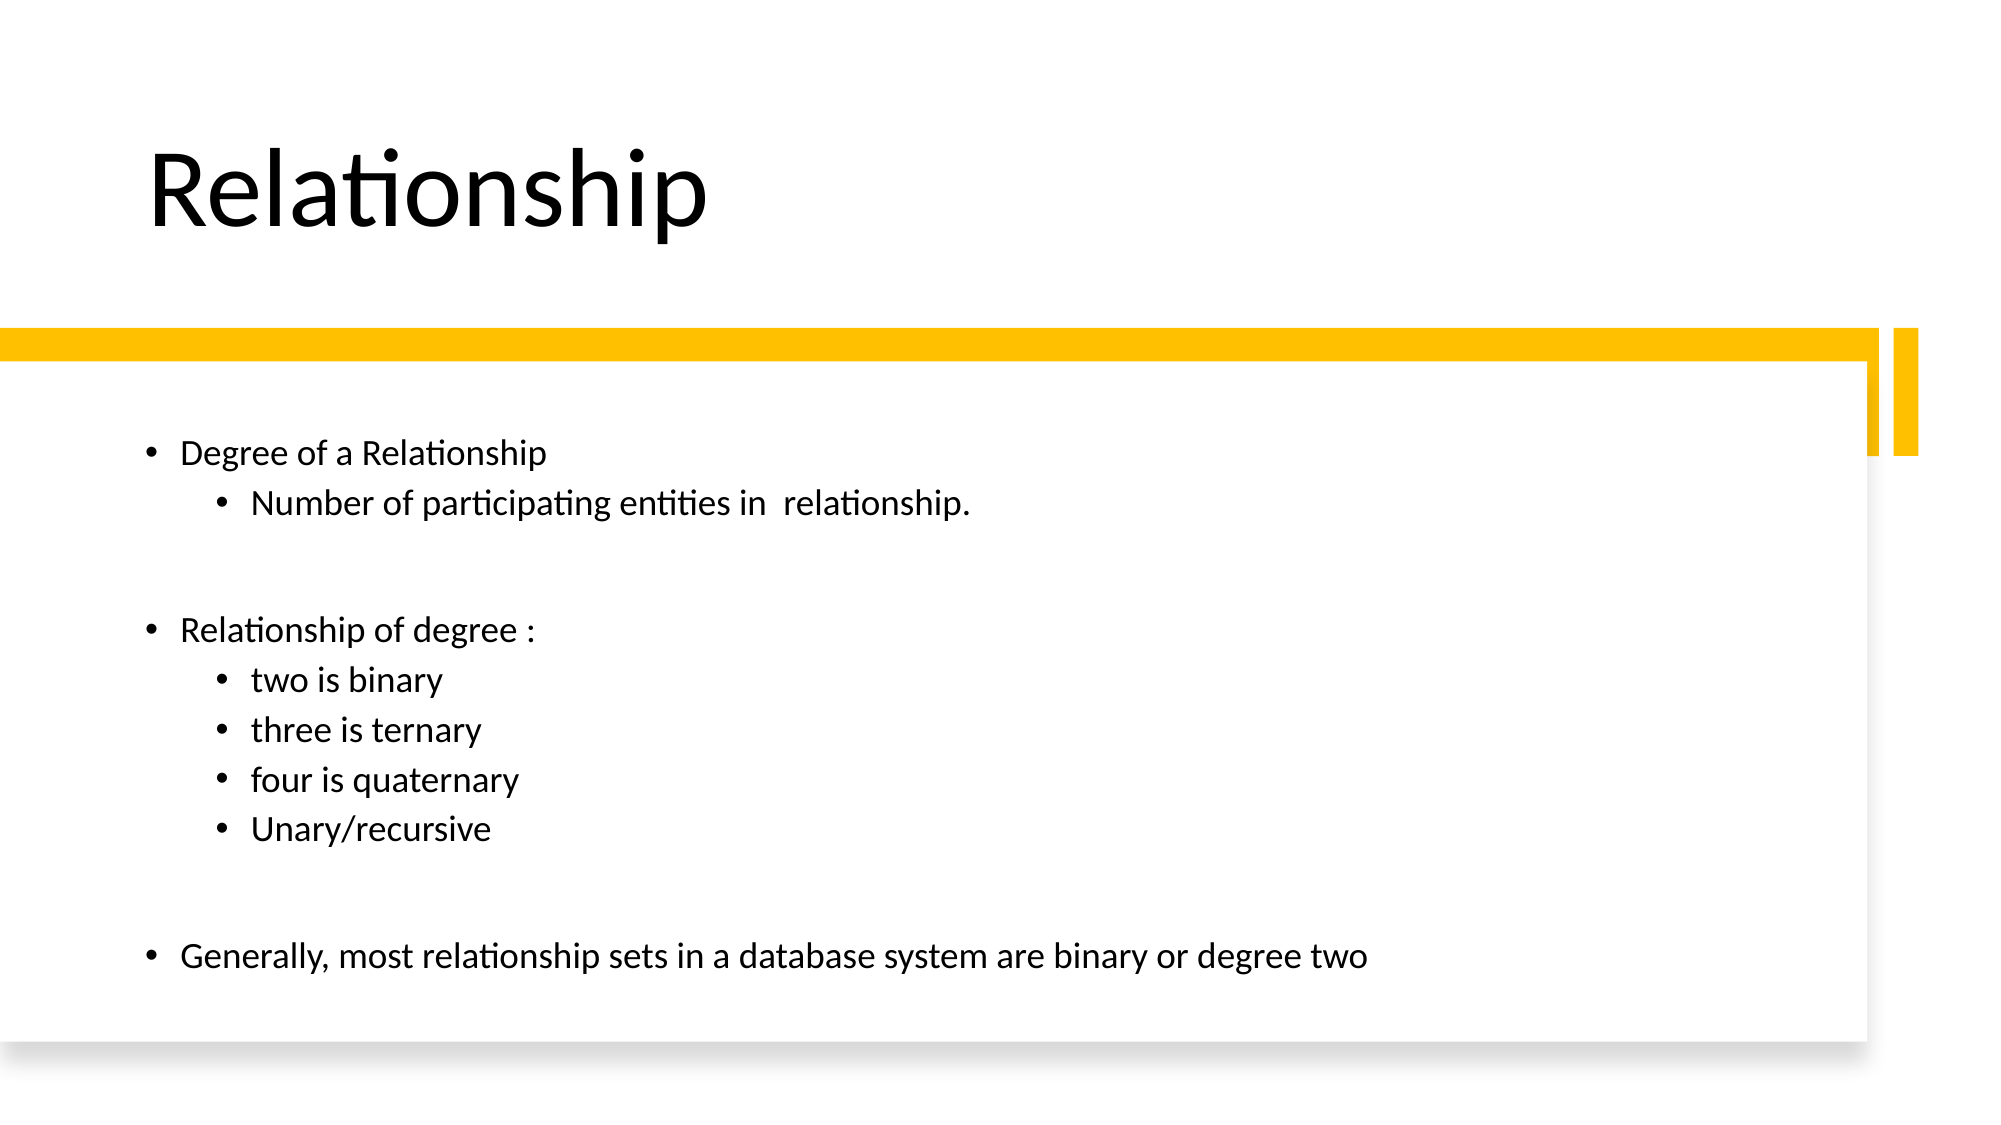

# Relationship

Degree of a Relationship
Number of participating entities in  relationship.

Relationship of degree :
two is binary
three is ternary
four is quaternary
Unary/recursive

Generally, most relationship sets in a database system are binary or degree two